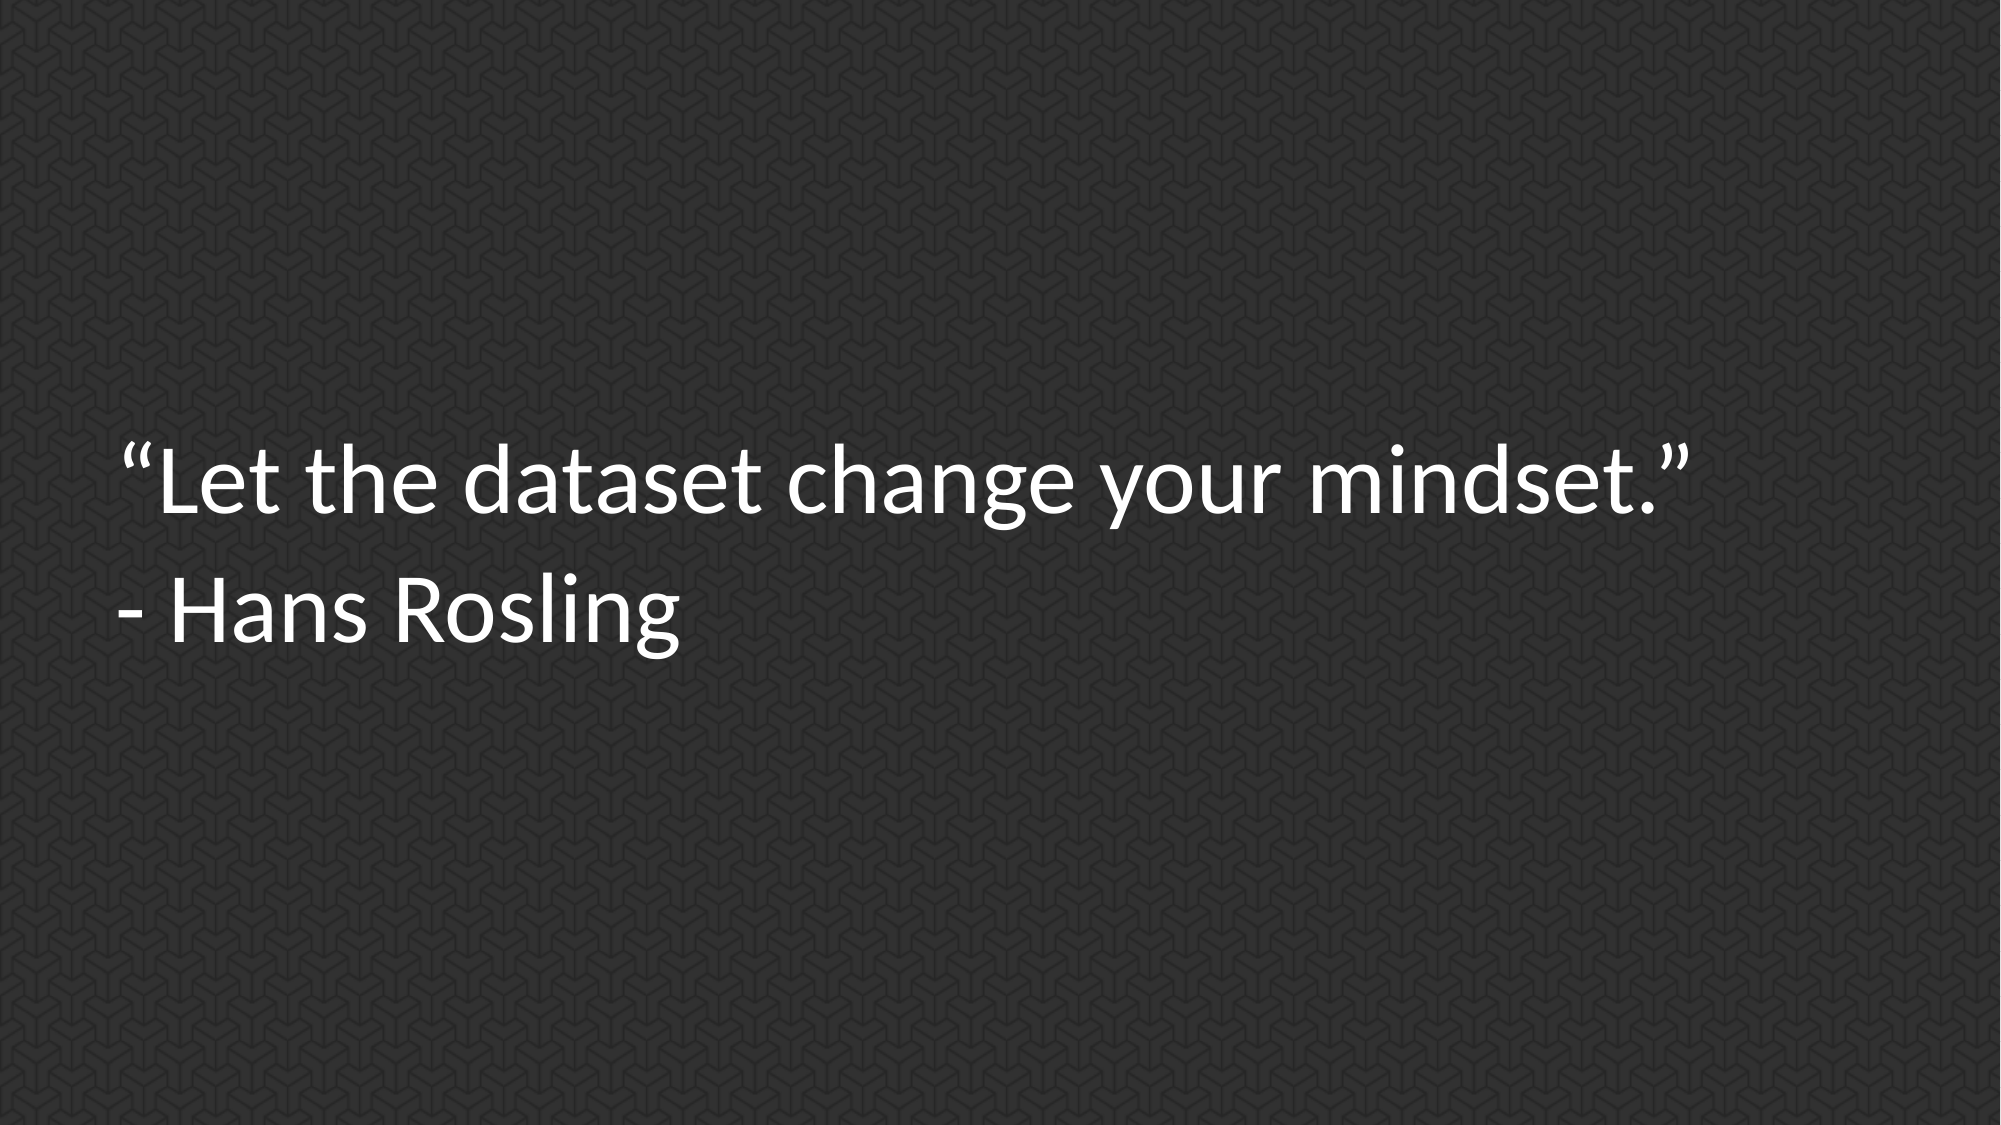

“Let the dataset change your mindset.”
- Hans Rosling